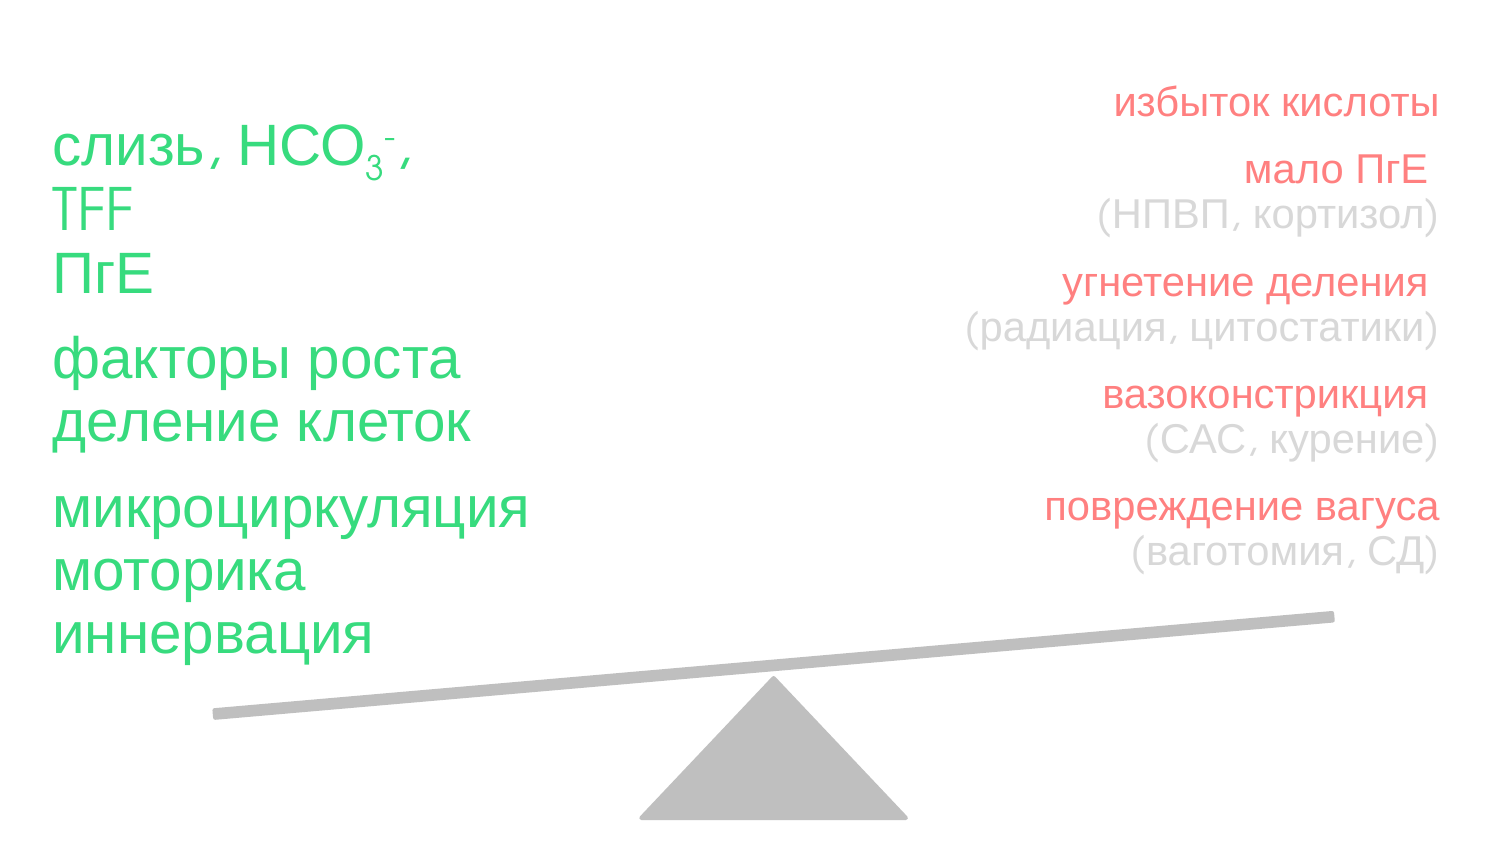

избыток кислоты

мало ПгЕ
(НПВП, кортизол)

угнетение деления
(радиация, цитостатики)

вазоконстрикция
(САС, курение)

повреждение вагуса
(ваготомия, СД)
слизь, НСО3-,
TFF
ПгЕ

факторы роста
деление клеток

микроциркуляция
моторика
иннервация